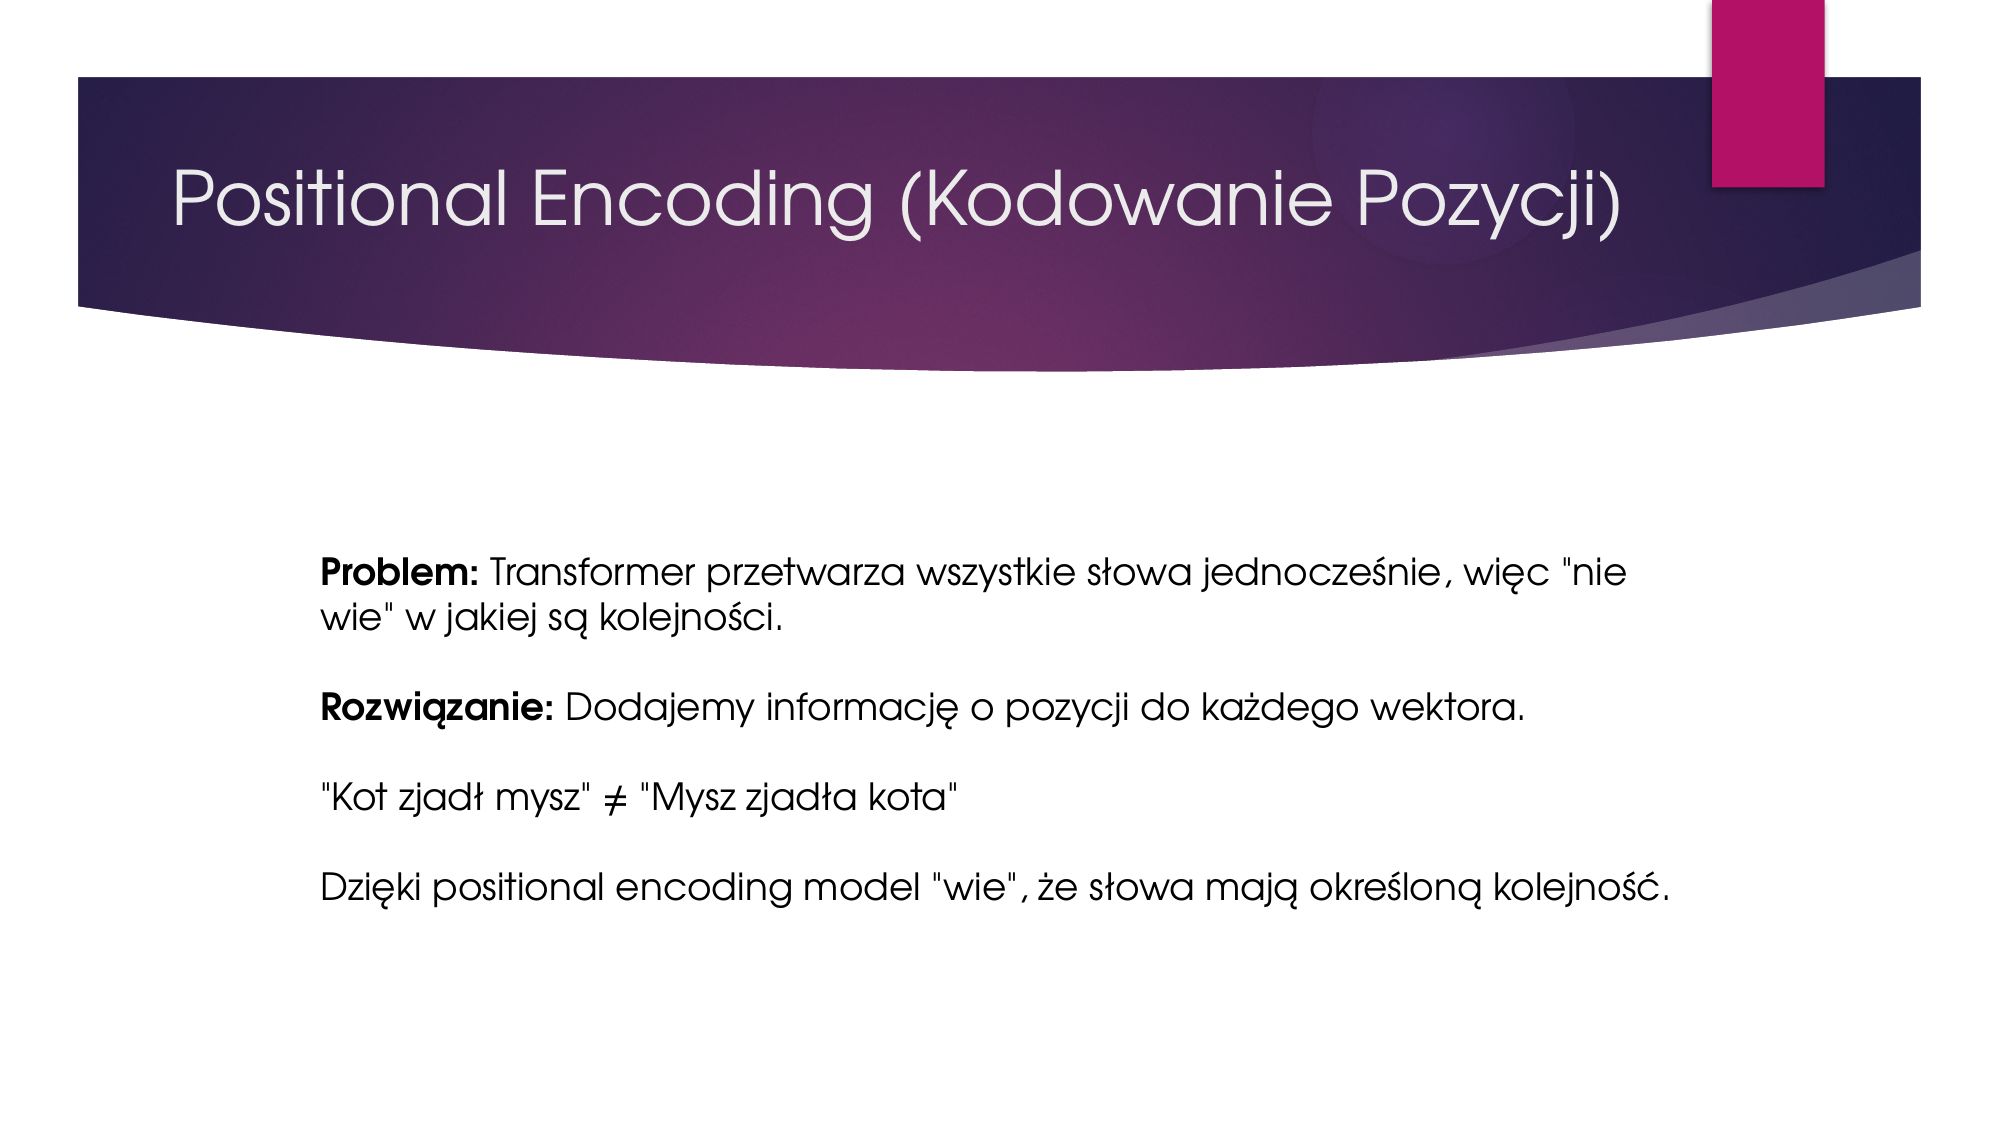

# Positional Encoding (Kodowanie Pozycji)
Problem: Transformer przetwarza wszystkie słowa jednocześnie, więc "nie wie" w jakiej są kolejności.

Rozwiązanie: Dodajemy informację o pozycji do każdego wektora.

"Kot zjadł mysz" ≠ "Mysz zjadła kota"

Dzięki positional encoding model "wie", że słowa mają określoną kolejność.